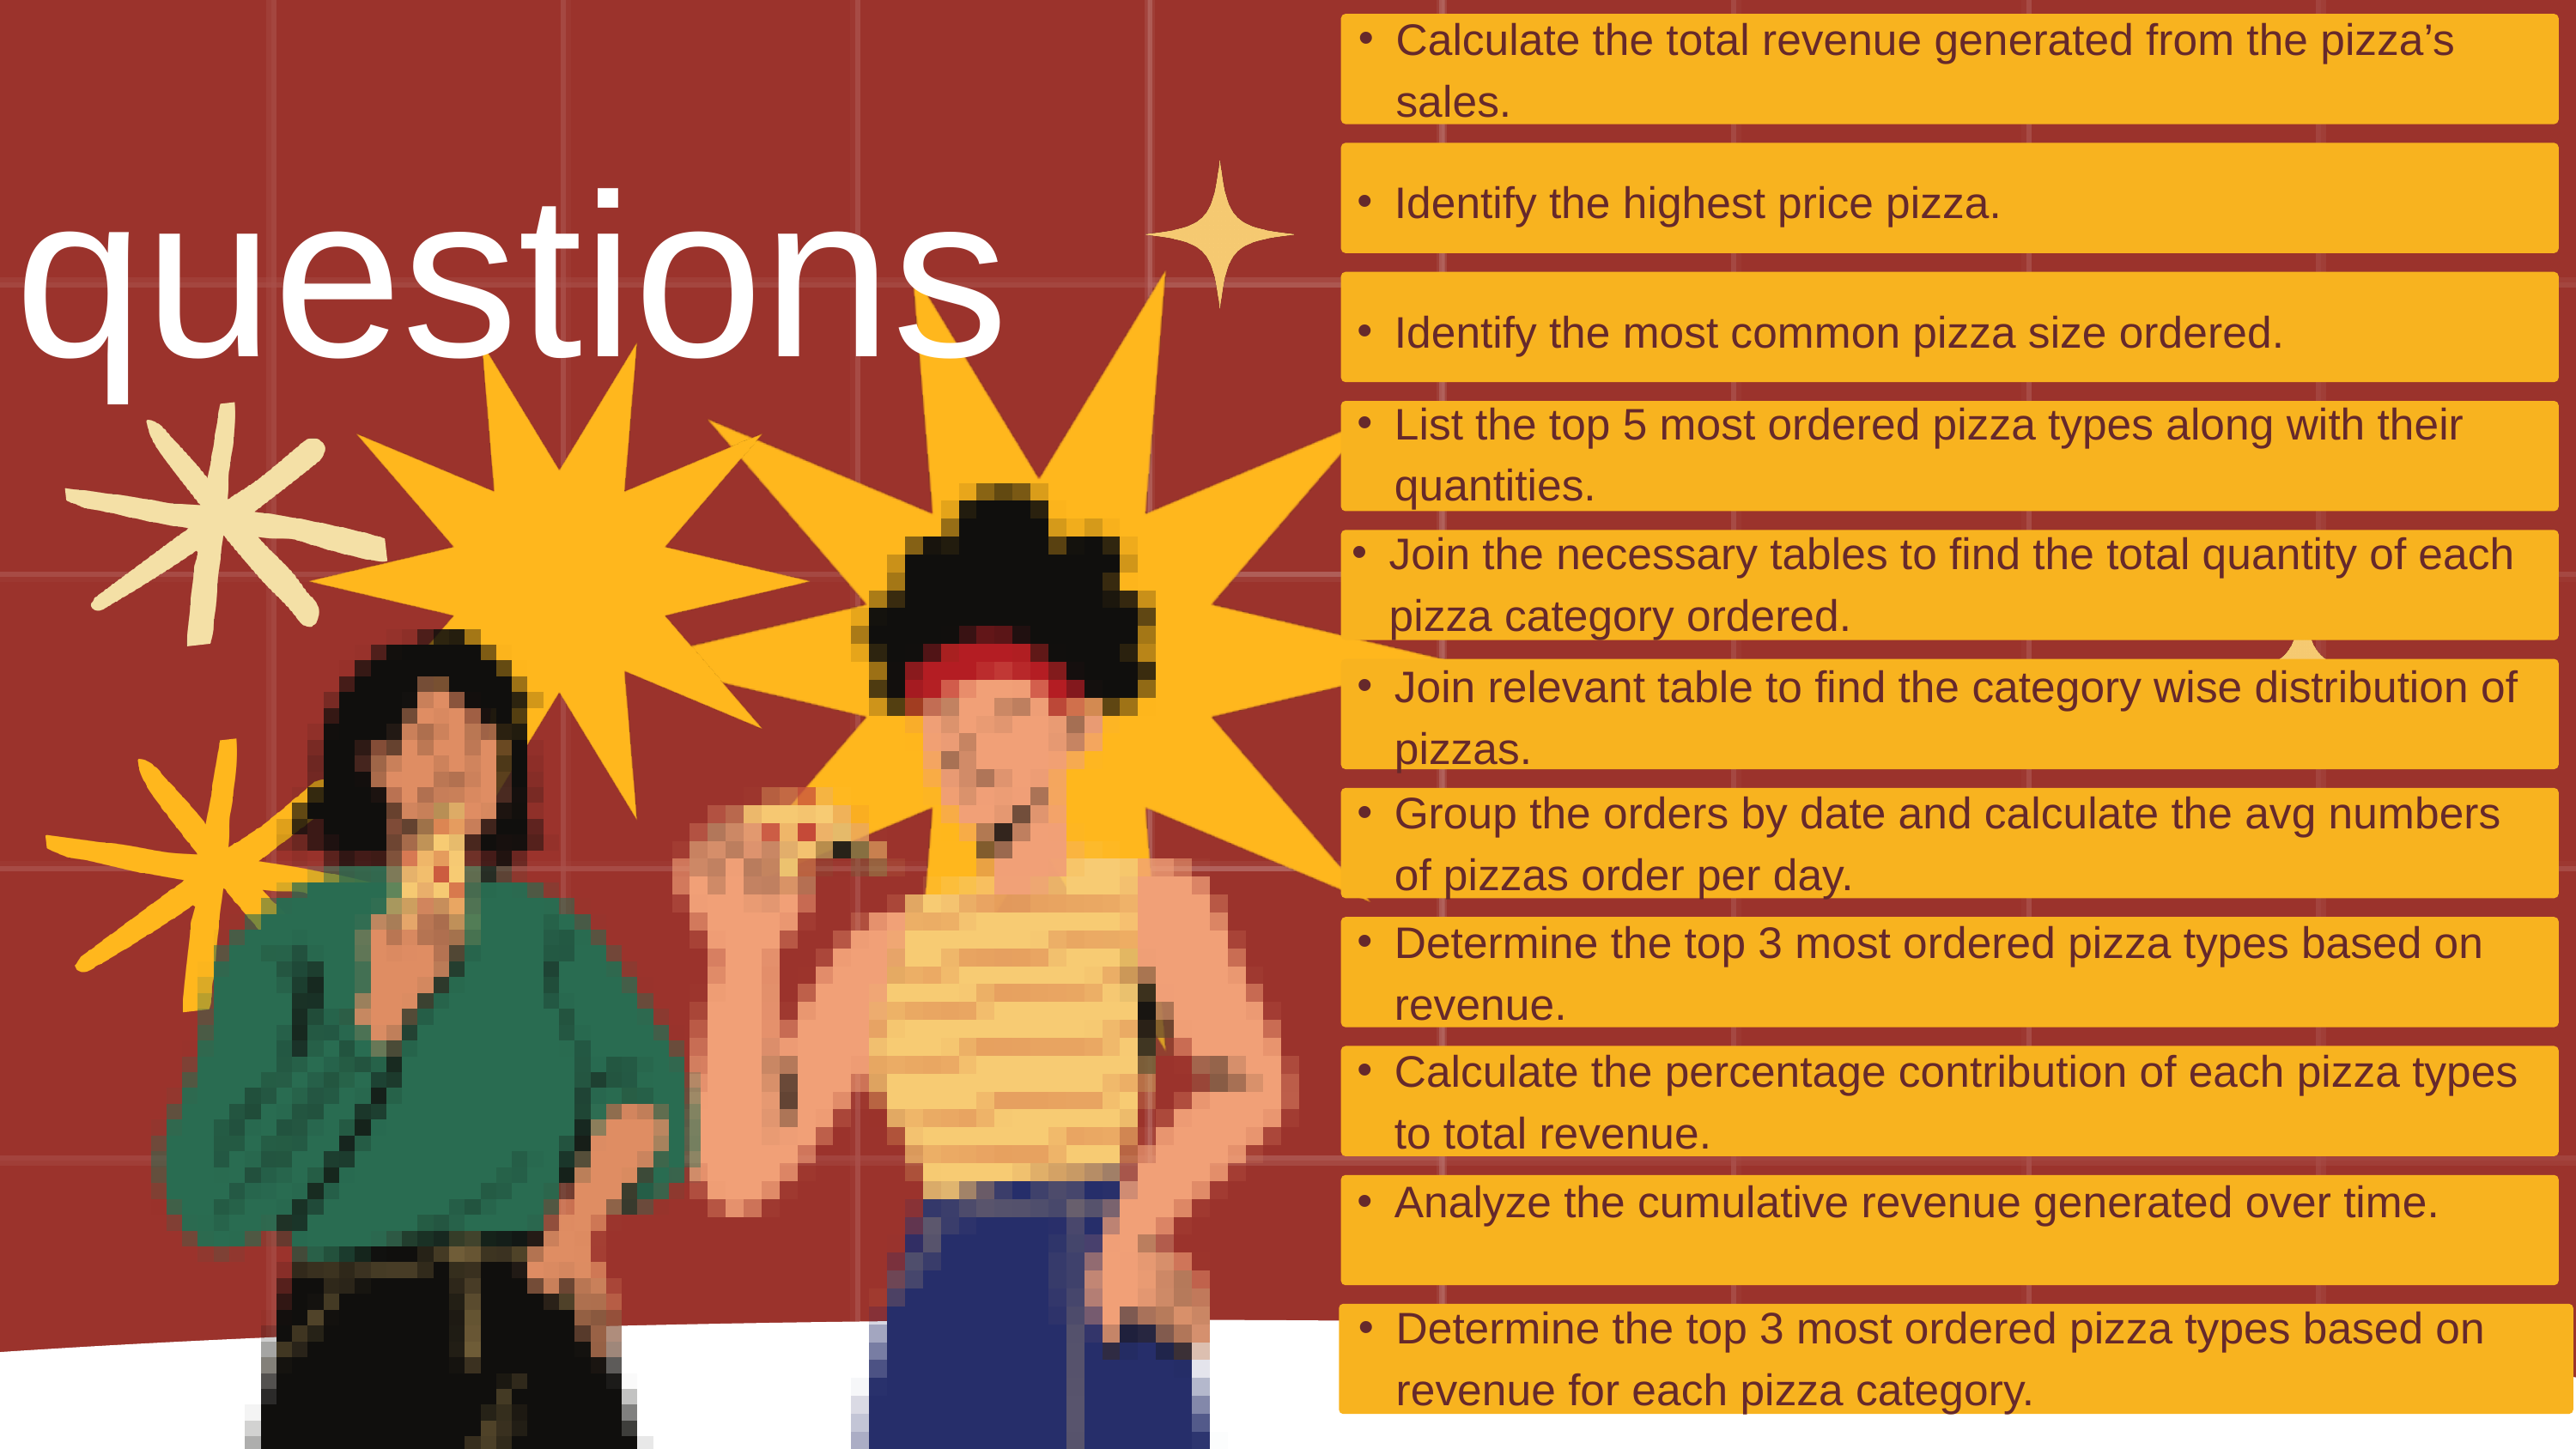

Calculate the total revenue generated from the pizza’s sales.

Identify the highest price pizza.
questions

Identify the most common pizza size ordered.

List the top 5 most ordered pizza types along with their quantities.

Join the necessary tables to find the total quantity of each pizza category ordered.

Join relevant table to find the category wise distribution of pizzas.

Group the orders by date and calculate the avg numbers of pizzas order per day.

Determine the top 3 most ordered pizza types based on revenue.

Calculate the percentage contribution of each pizza types to total revenue.

Analyze the cumulative revenue generated over time.

Determine the top 3 most ordered pizza types based on revenue for each pizza category.